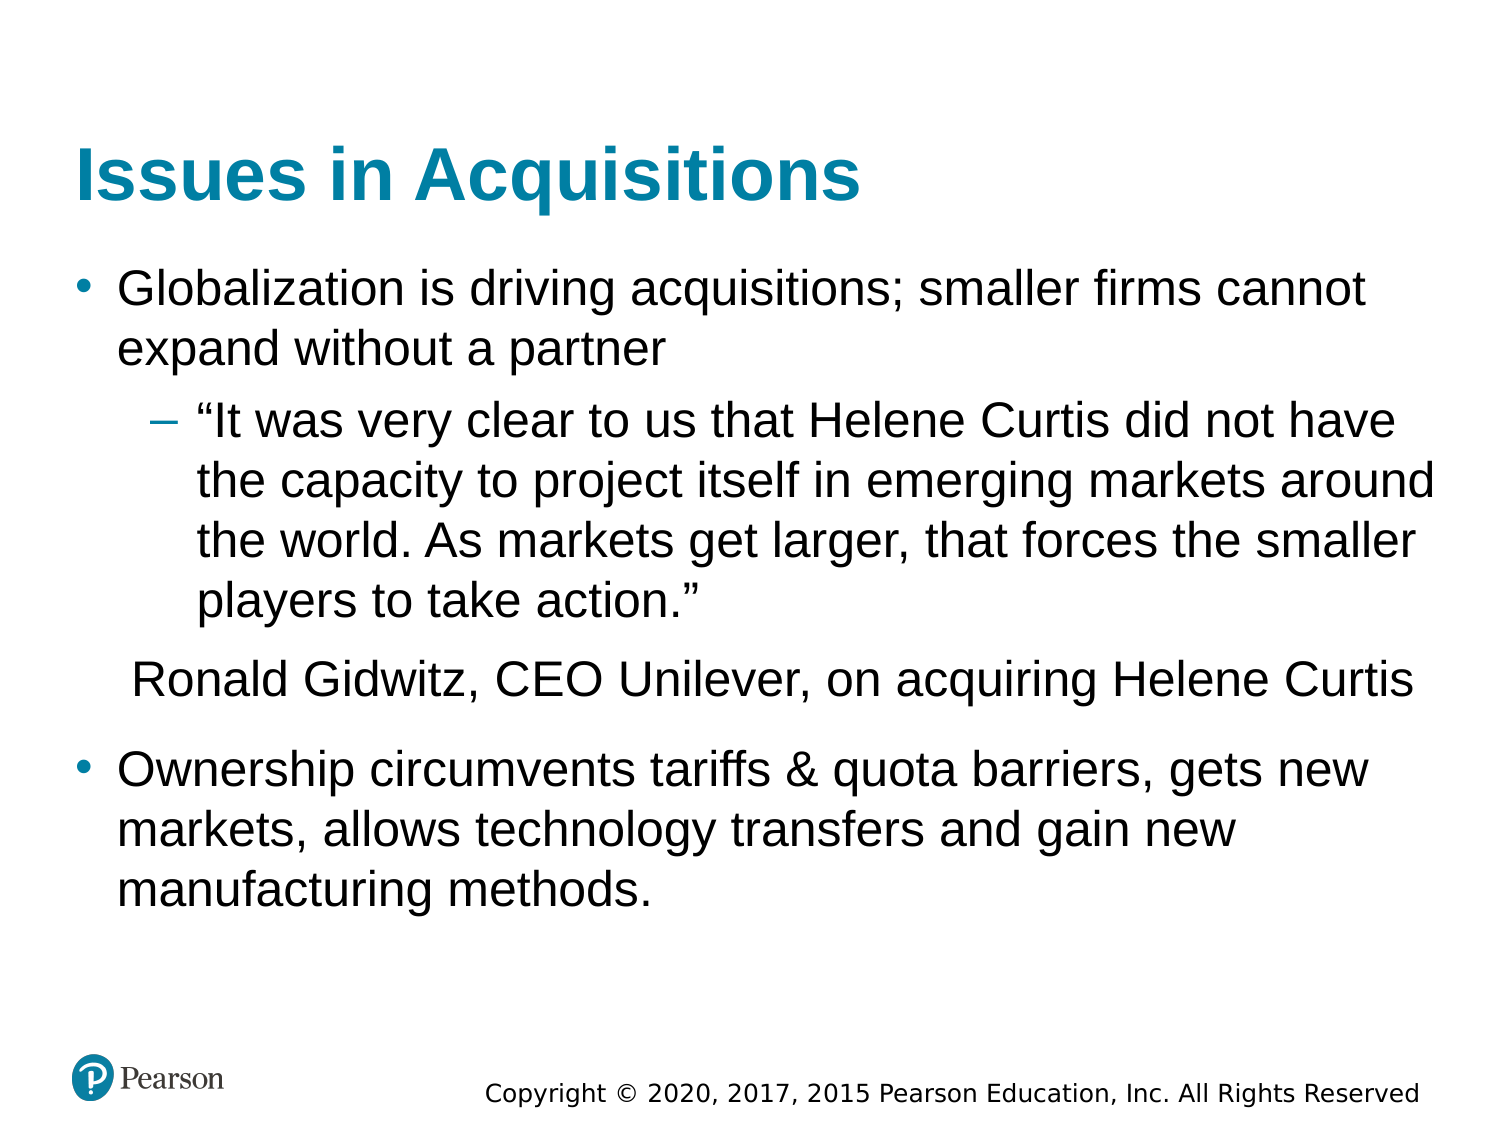

# Issues in Acquisitions
Globalization is driving acquisitions; smaller firms cannot expand without a partner
“It was very clear to us that Helene Curtis did not have the capacity to project itself in emerging markets around the world. As markets get larger, that forces the smaller players to take action.”
Ronald Gidwitz, C E O Unilever, on acquiring Helene Curtis
Ownership circumvents tariffs & quota barriers, gets new markets, allows technology transfers and gain new manufacturing methods.